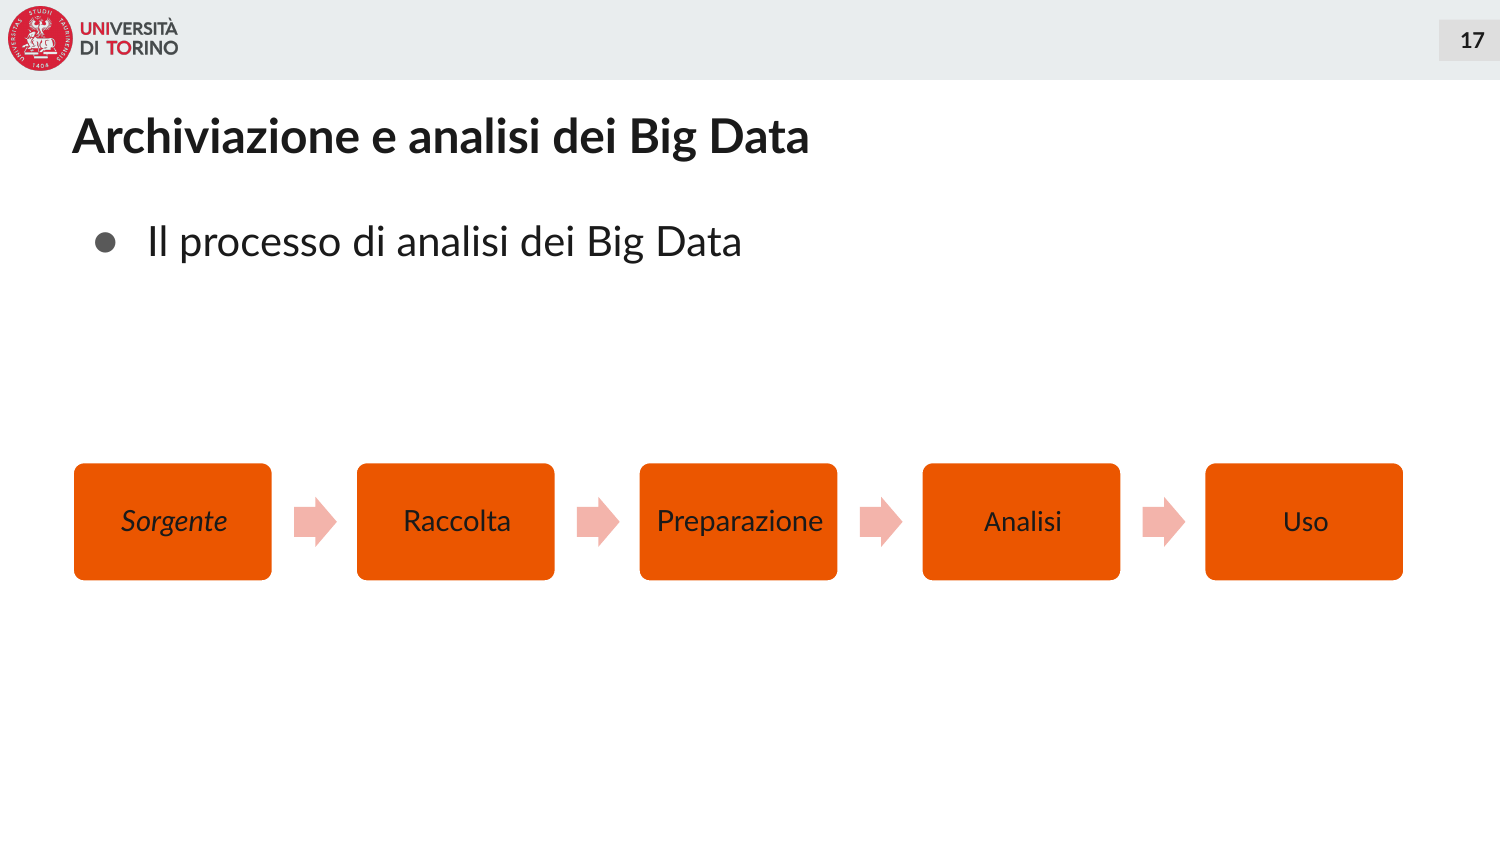

17
# Archiviazione e analisi dei Big Data
Il processo di analisi dei Big Data
Sorgente

Raccolta

Preparazione

Analisi

Uso